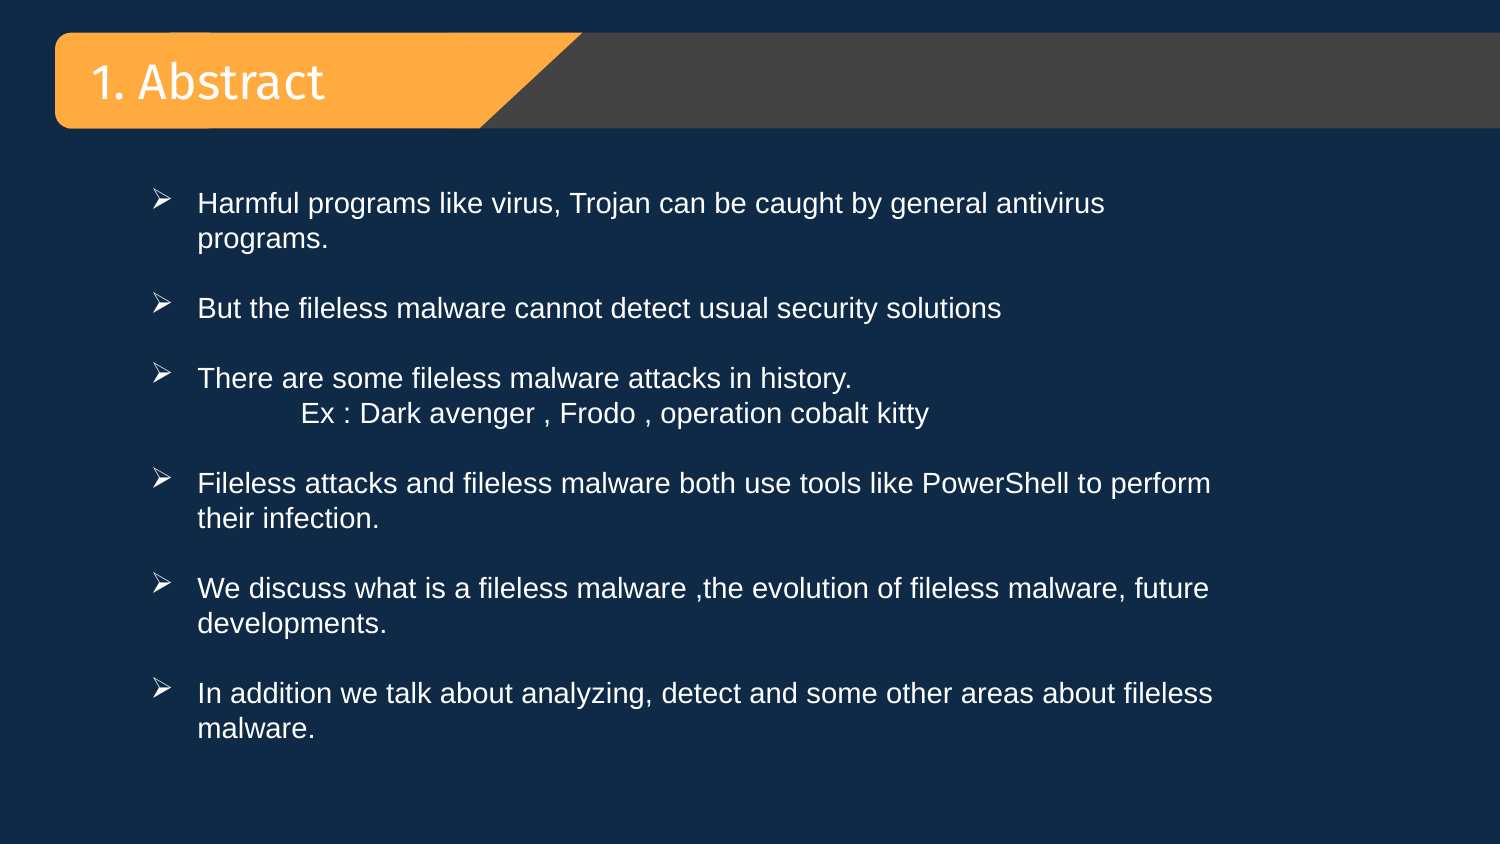

1. Abstract
Harmful programs like virus, Trojan can be caught by general antivirus programs.

But the fileless malware cannot detect usual security solutions

There are some fileless malware attacks in history.
	Ex : Dark avenger , Frodo , operation cobalt kitty

Fileless attacks and fileless malware both use tools like PowerShell to perform their infection.

We discuss what is a fileless malware ,the evolution of fileless malware, future developments.

In addition we talk about analyzing, detect and some other areas about fileless malware.